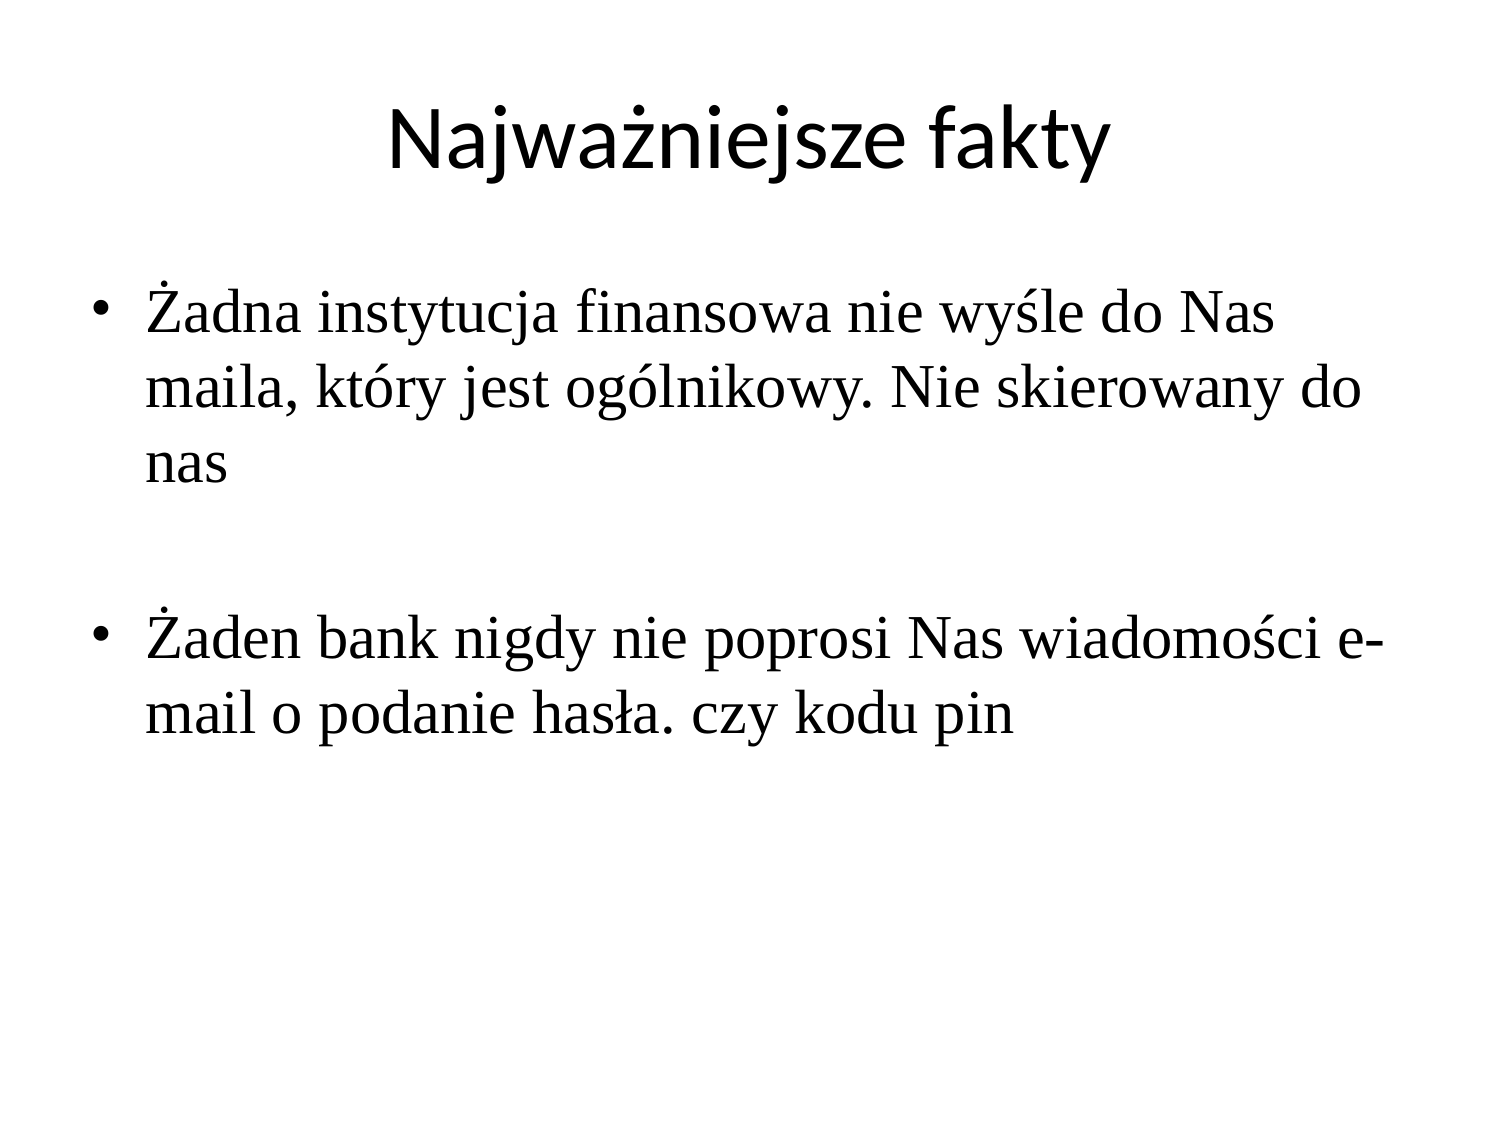

Najważniejsze fakty
Żadna instytucja finansowa nie wyśle do Nas maila, który jest ogólnikowy. Nie skierowany do nas

Żaden bank nigdy nie poprosi Nas wiadomości e-mail o podanie hasła. czy kodu pin